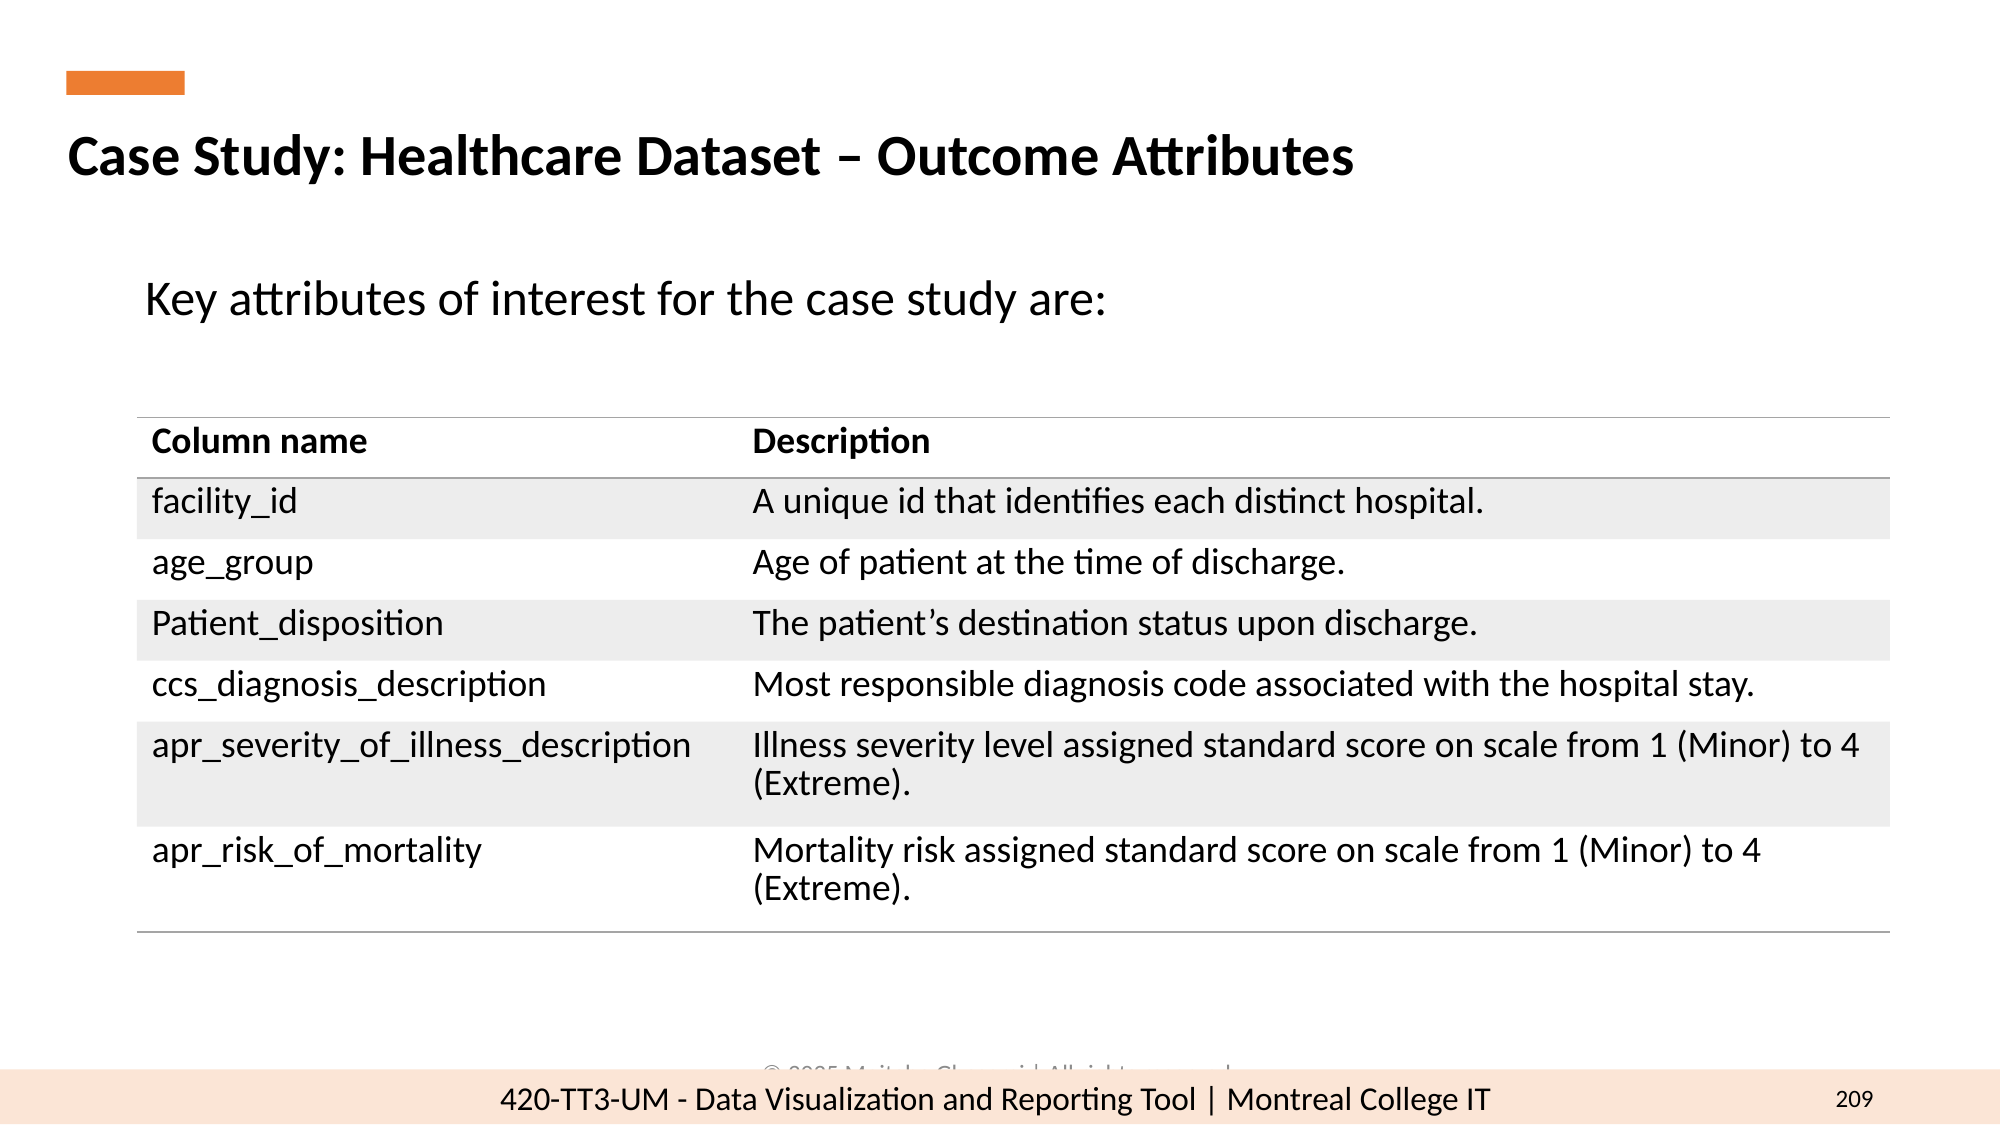

Case Study: Healthcare Dataset – Outcome Attributes
Key attributes of interest for the case study are:
| Column name | Description |
| --- | --- |
| facility\_id | A unique id that identifies each distinct hospital. |
| age\_group | Age of patient at the time of discharge. |
| Patient\_disposition | The patient’s destination status upon discharge. |
| ccs\_diagnosis\_description | Most responsible diagnosis code associated with the hospital stay. |
| apr\_severity\_of\_illness\_description | Illness severity level assigned standard score on scale from 1 (Minor) to 4 (Extreme). |
| apr\_risk\_of\_mortality | Mortality risk assigned standard score on scale from 1 (Minor) to 4 (Extreme). |
© 2025 Mojtaba Ghasemi | All rights reserved.
209
420-TT3-UM - Data Visualization and Reporting Tool | Montreal College IT